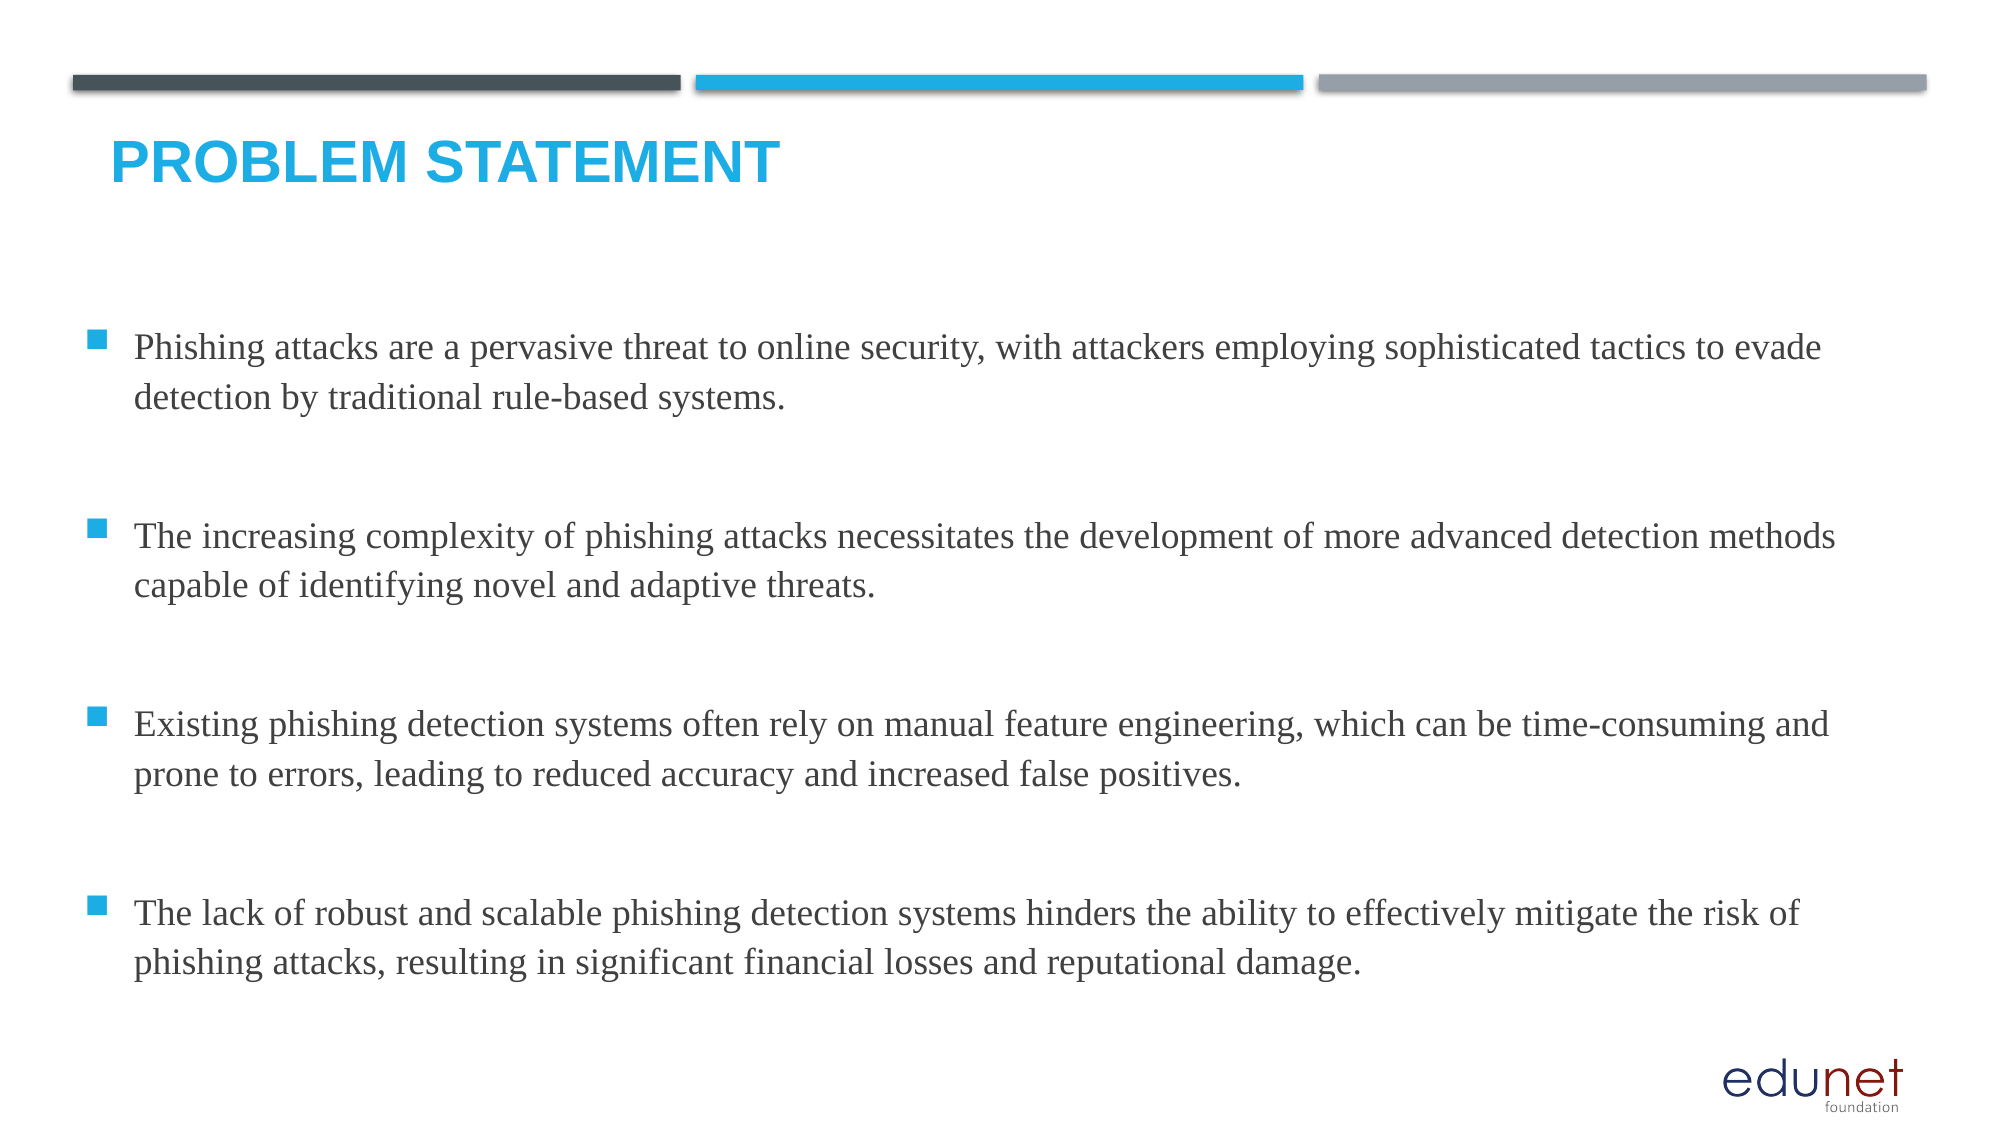

# Problem Statement
Phishing attacks are a pervasive threat to online security, with attackers employing sophisticated tactics to evade detection by traditional rule-based systems.

The increasing complexity of phishing attacks necessitates the development of more advanced detection methods capable of identifying novel and adaptive threats.

Existing phishing detection systems often rely on manual feature engineering, which can be time-consuming and prone to errors, leading to reduced accuracy and increased false positives.

The lack of robust and scalable phishing detection systems hinders the ability to effectively mitigate the risk of phishing attacks, resulting in significant financial losses and reputational damage.